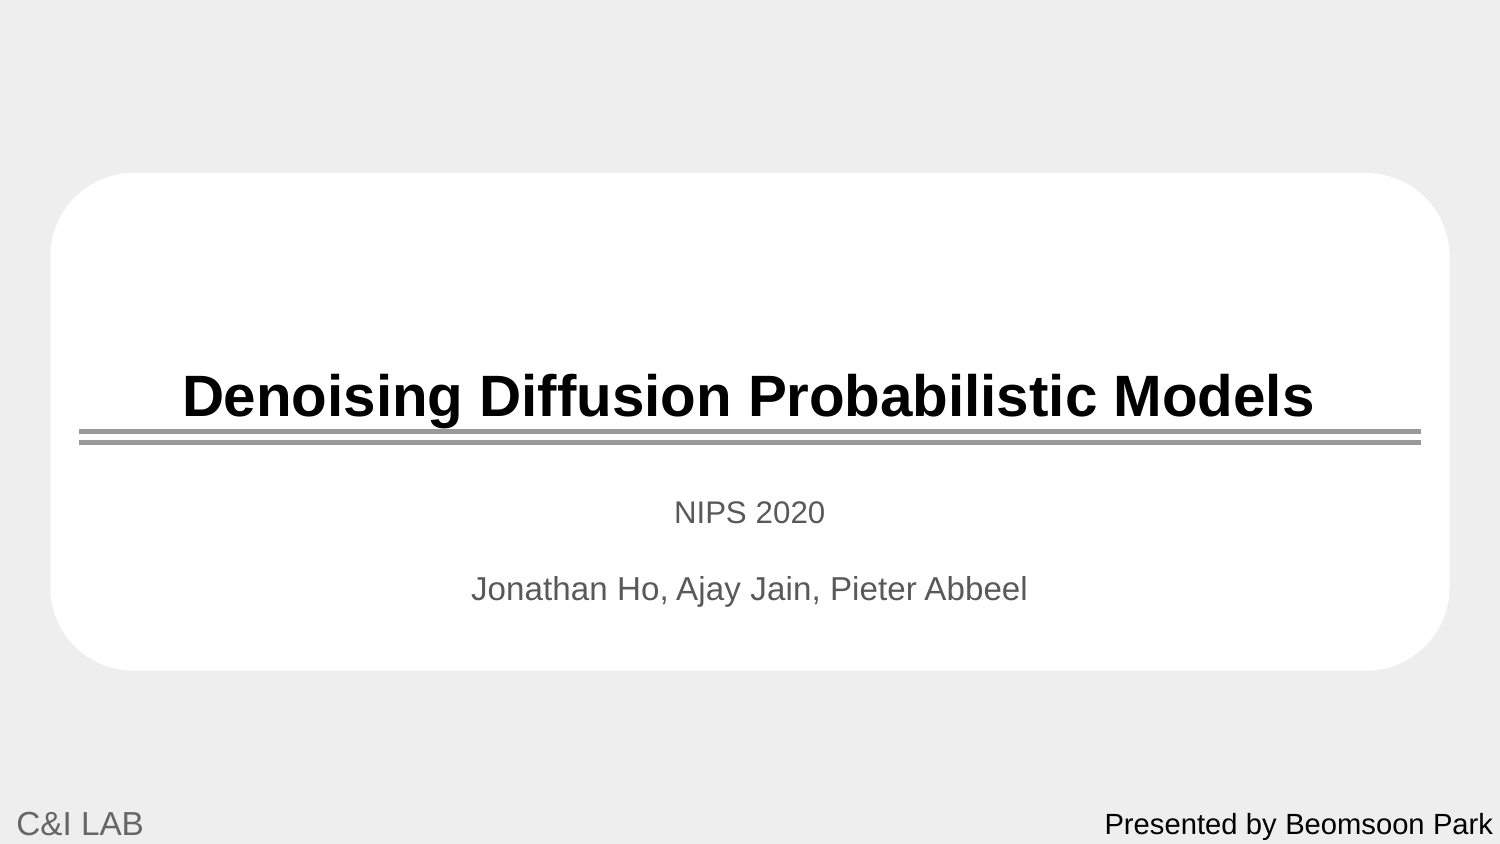

# Denoising Diffusion Probabilistic Models
NIPS 2020

Jonathan Ho, Ajay Jain, Pieter Abbeel
Presented by Beomsoon Park
C&I LAB